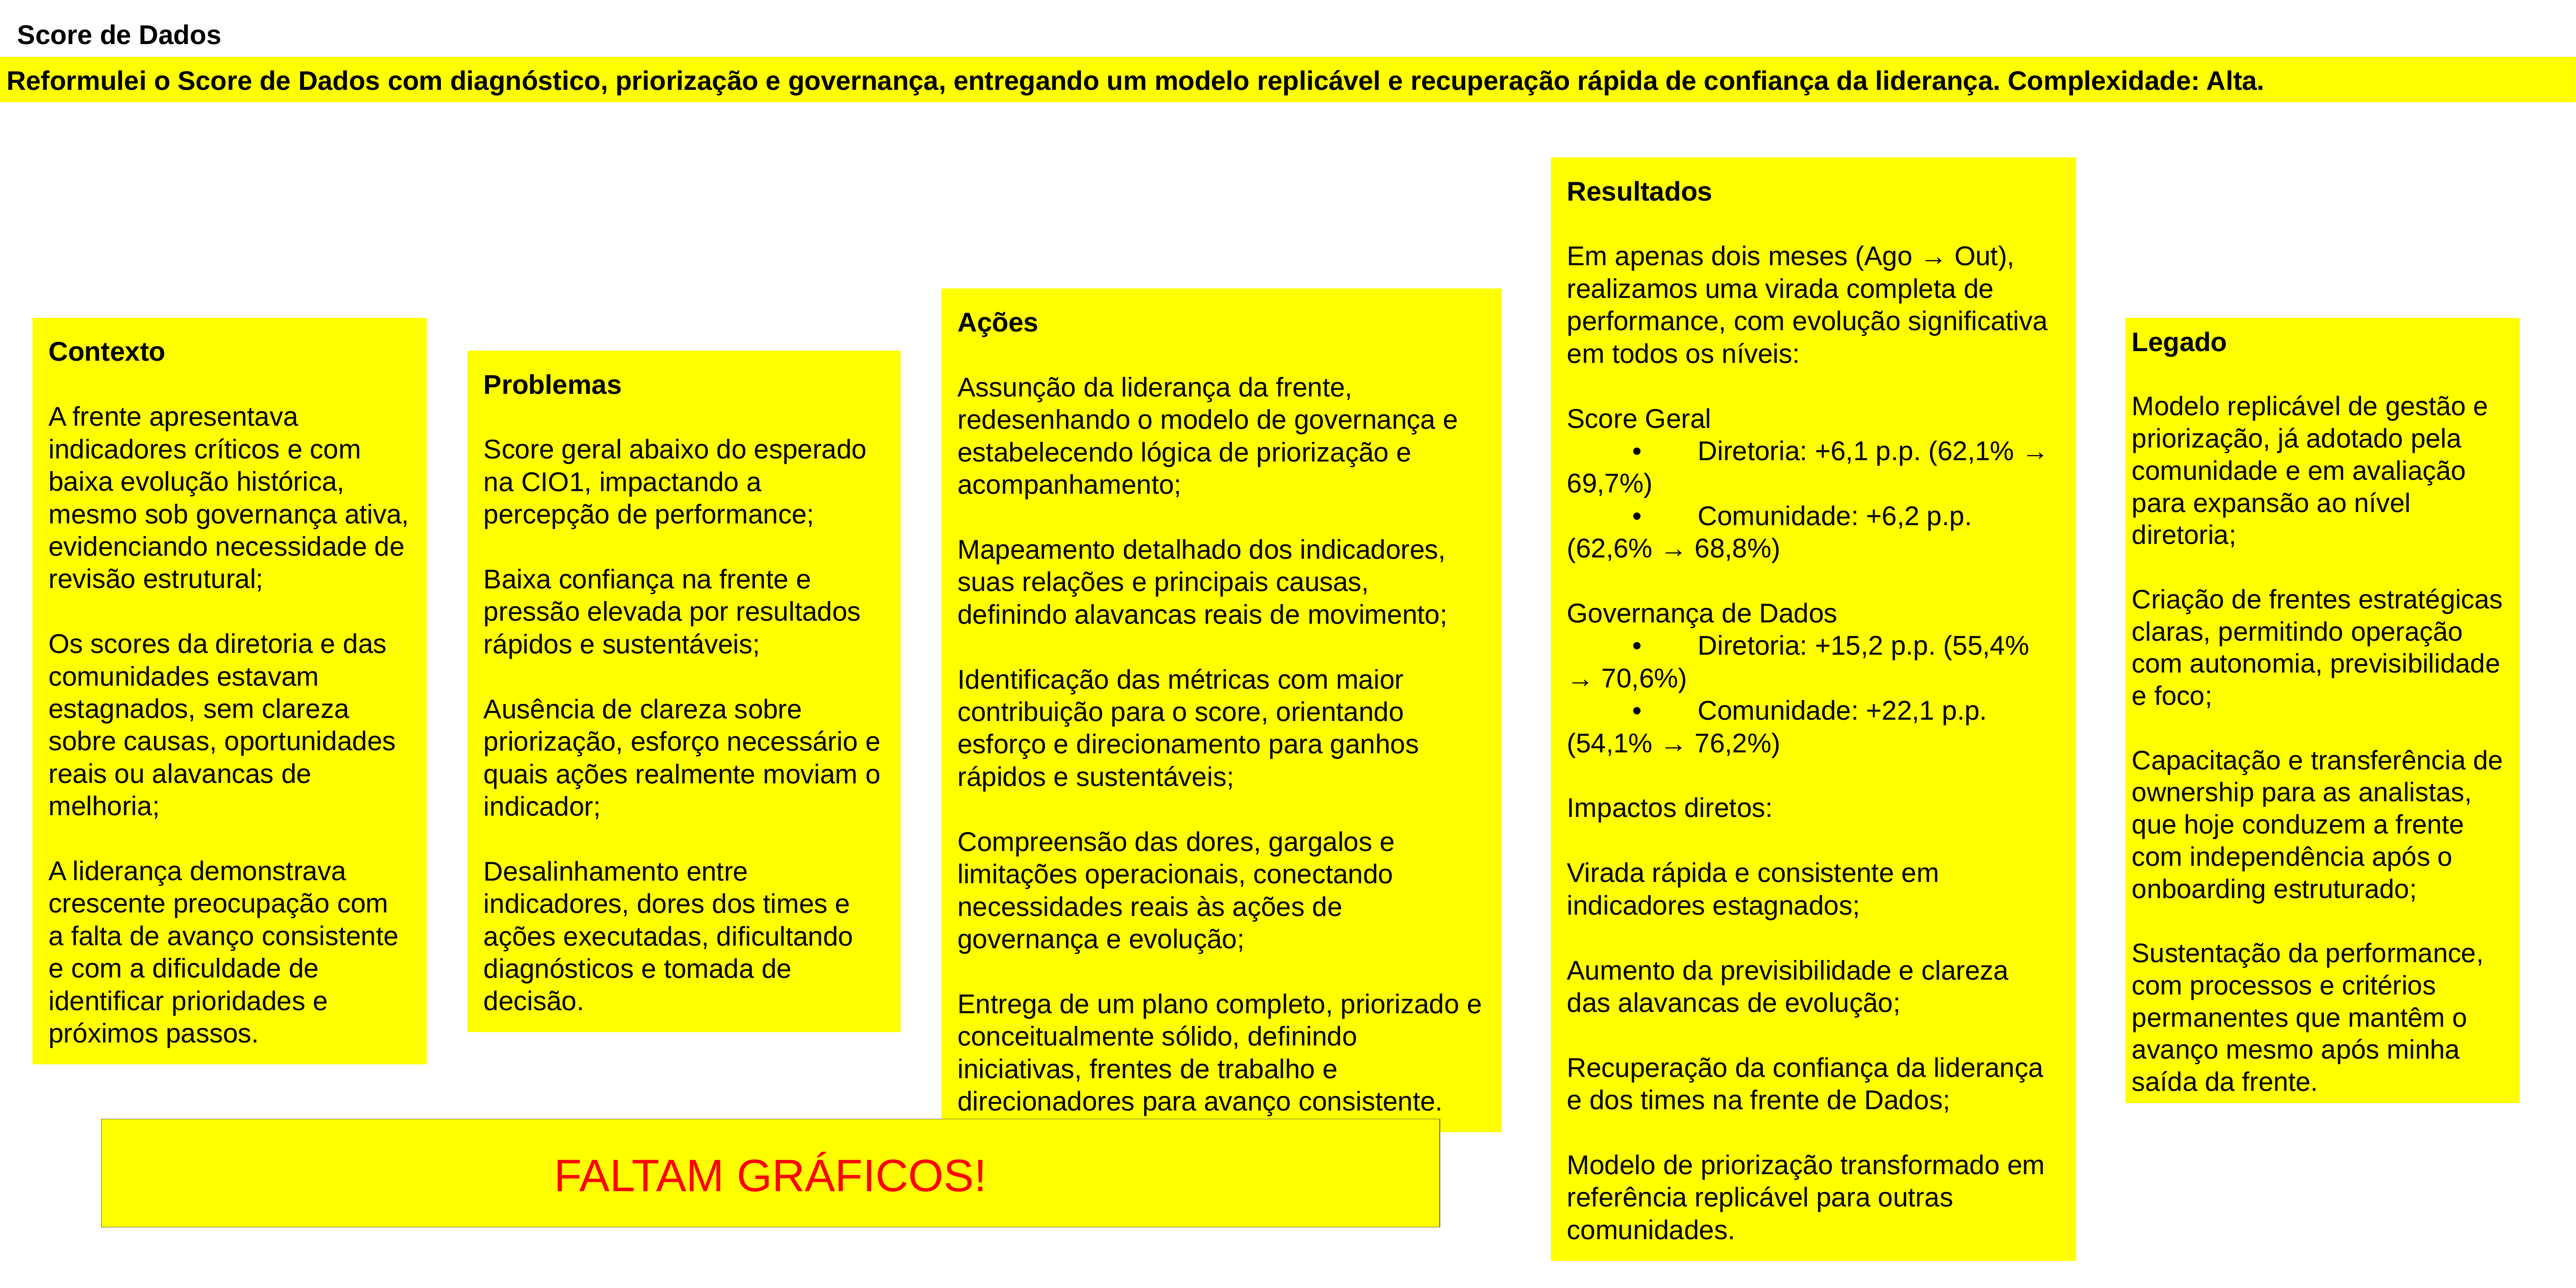

Score de Dados
Reformulei o Score de Dados com diagnóstico, priorização e governança, entregando um modelo replicável e recuperação rápida de confiança da liderança. Complexidade: Alta.
Resultados

Em apenas dois meses (Ago → Out), realizamos uma virada completa de performance, com evolução significativa em todos os níveis:

Score Geral
	•	Diretoria: +6,1 p.p. (62,1% → 69,7%)
	•	Comunidade: +6,2 p.p. (62,6% → 68,8%)

Governança de Dados
	•	Diretoria: +15,2 p.p. (55,4% → 70,6%)
	•	Comunidade: +22,1 p.p. (54,1% → 76,2%)

Impactos diretos:

Virada rápida e consistente em indicadores estagnados;

Aumento da previsibilidade e clareza das alavancas de evolução;

Recuperação da confiança da liderança e dos times na frente de Dados;

Modelo de priorização transformado em referência replicável para outras comunidades.
Ações

Assunção da liderança da frente, redesenhando o modelo de governança e estabelecendo lógica de priorização e acompanhamento;

Mapeamento detalhado dos indicadores, suas relações e principais causas, definindo alavancas reais de movimento;

Identificação das métricas com maior contribuição para o score, orientando esforço e direcionamento para ganhos rápidos e sustentáveis;

Compreensão das dores, gargalos e limitações operacionais, conectando necessidades reais às ações de governança e evolução;

Entrega de um plano completo, priorizado e conceitualmente sólido, definindo iniciativas, frentes de trabalho e direcionadores para avanço consistente.
Contexto

A frente apresentava indicadores críticos e com baixa evolução histórica, mesmo sob governança ativa, evidenciando necessidade de revisão estrutural;

Os scores da diretoria e das comunidades estavam estagnados, sem clareza sobre causas, oportunidades reais ou alavancas de melhoria;

A liderança demonstrava crescente preocupação com a falta de avanço consistente e com a dificuldade de identificar prioridades e próximos passos.
Legado

Modelo replicável de gestão e priorização, já adotado pela comunidade e em avaliação para expansão ao nível diretoria;

Criação de frentes estratégicas claras, permitindo operação com autonomia, previsibilidade e foco;

Capacitação e transferência de ownership para as analistas, que hoje conduzem a frente com independência após o onboarding estruturado;

Sustentação da performance, com processos e critérios permanentes que mantêm o avanço mesmo após minha saída da frente.
Problemas

Score geral abaixo do esperado na CIO1, impactando a percepção de performance;

Baixa confiança na frente e pressão elevada por resultados rápidos e sustentáveis;

Ausência de clareza sobre priorização, esforço necessário e quais ações realmente moviam o indicador;

Desalinhamento entre indicadores, dores dos times e ações executadas, dificultando diagnósticos e tomada de decisão.
FALTAM GRÁFICOS!